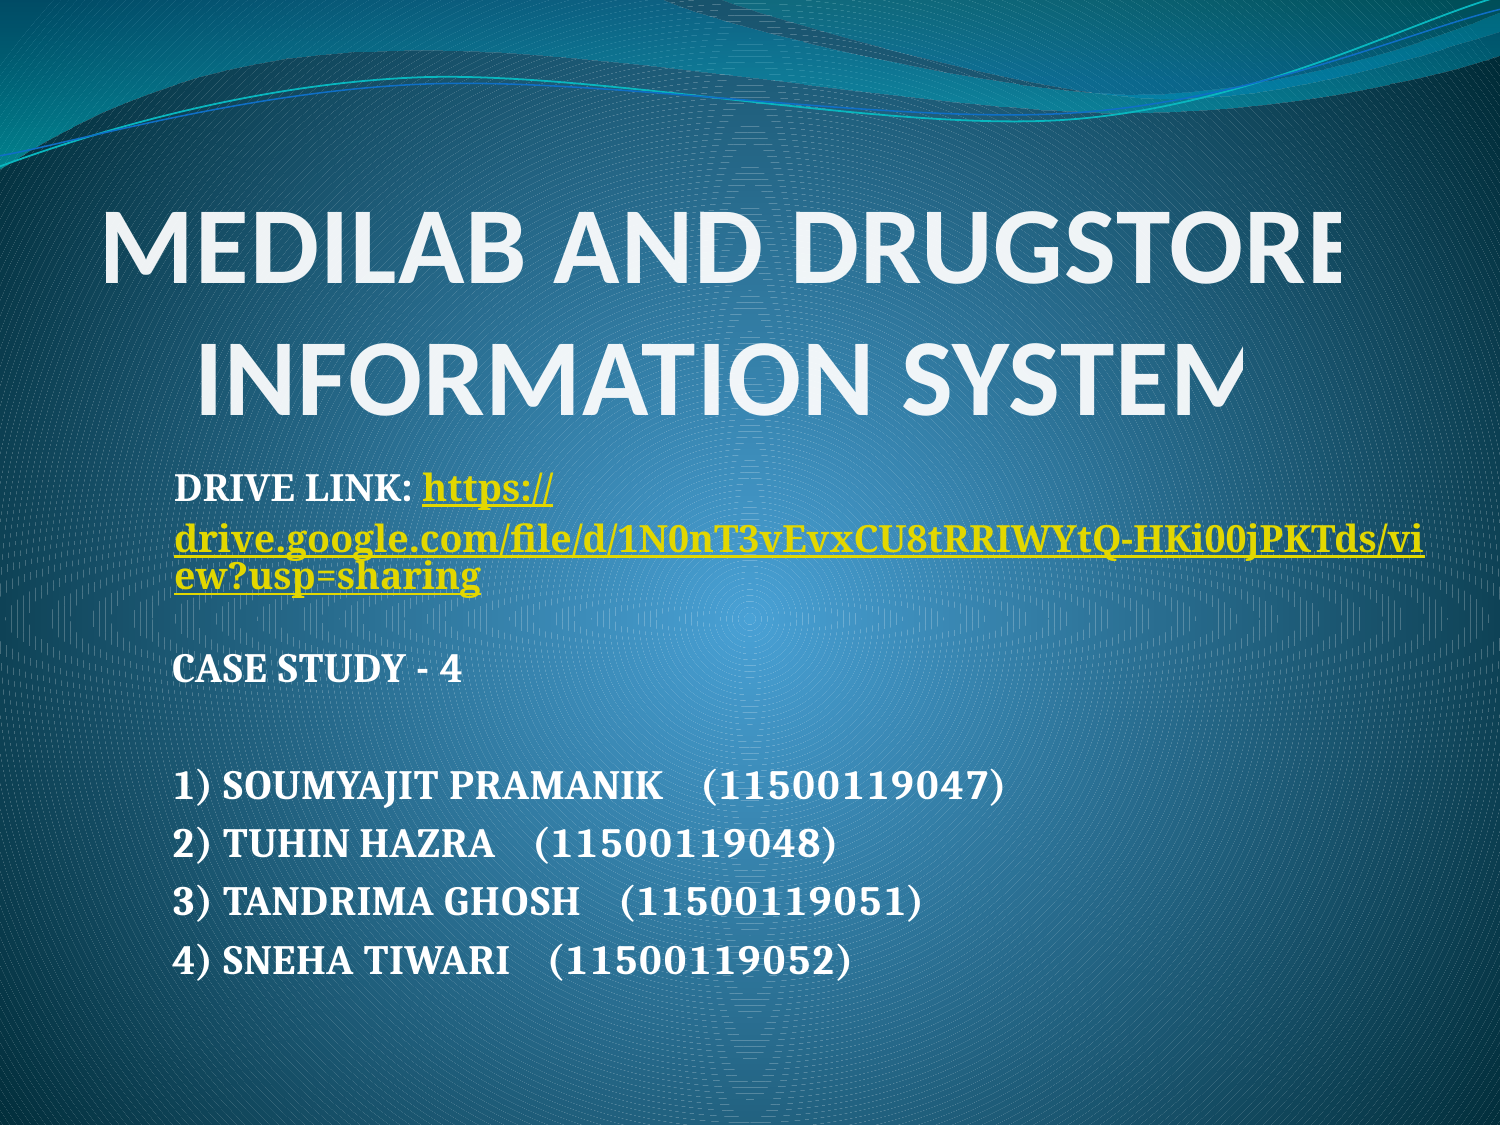

# MEDILAB AND DRUGSTORE INFORMATION SYSTEM
DRIVE LINK: https://drive.google.com/file/d/1N0nT3vEvxCU8tRRIWYtQ-HKi00jPKTds/view?usp=sharing

CASE STUDY - 4

1) SOUMYAJIT PRAMANIK    (11500119047)
2) TUHIN HAZRA    (11500119048)
3) TANDRIMA GHOSH    (11500119051)
4) SNEHA TIWARI    (11500119052)